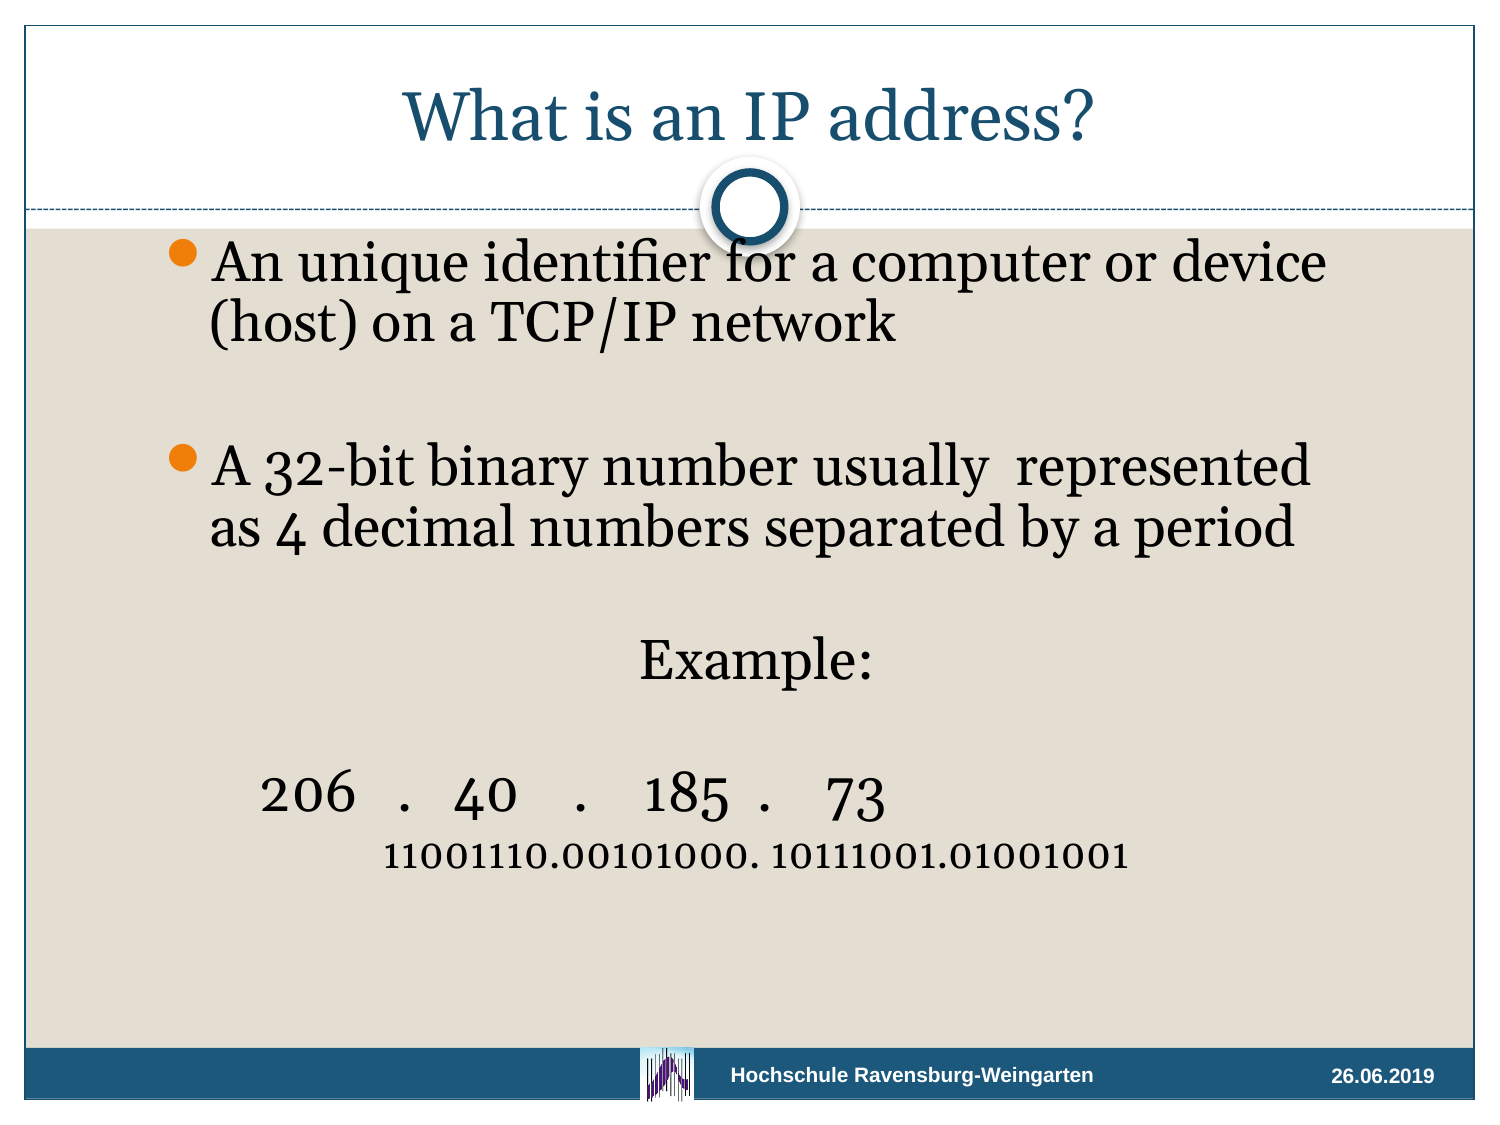

# What is an IP address?
An unique identifier for a computer or device (host) on a TCP/IP network

A 32-bit binary number usually  represented as 4 decimal numbers separated by a period
Example:
       206   .   40    .    185  .    73
11001110.00101000. 10111001.01001001
26.06.2019